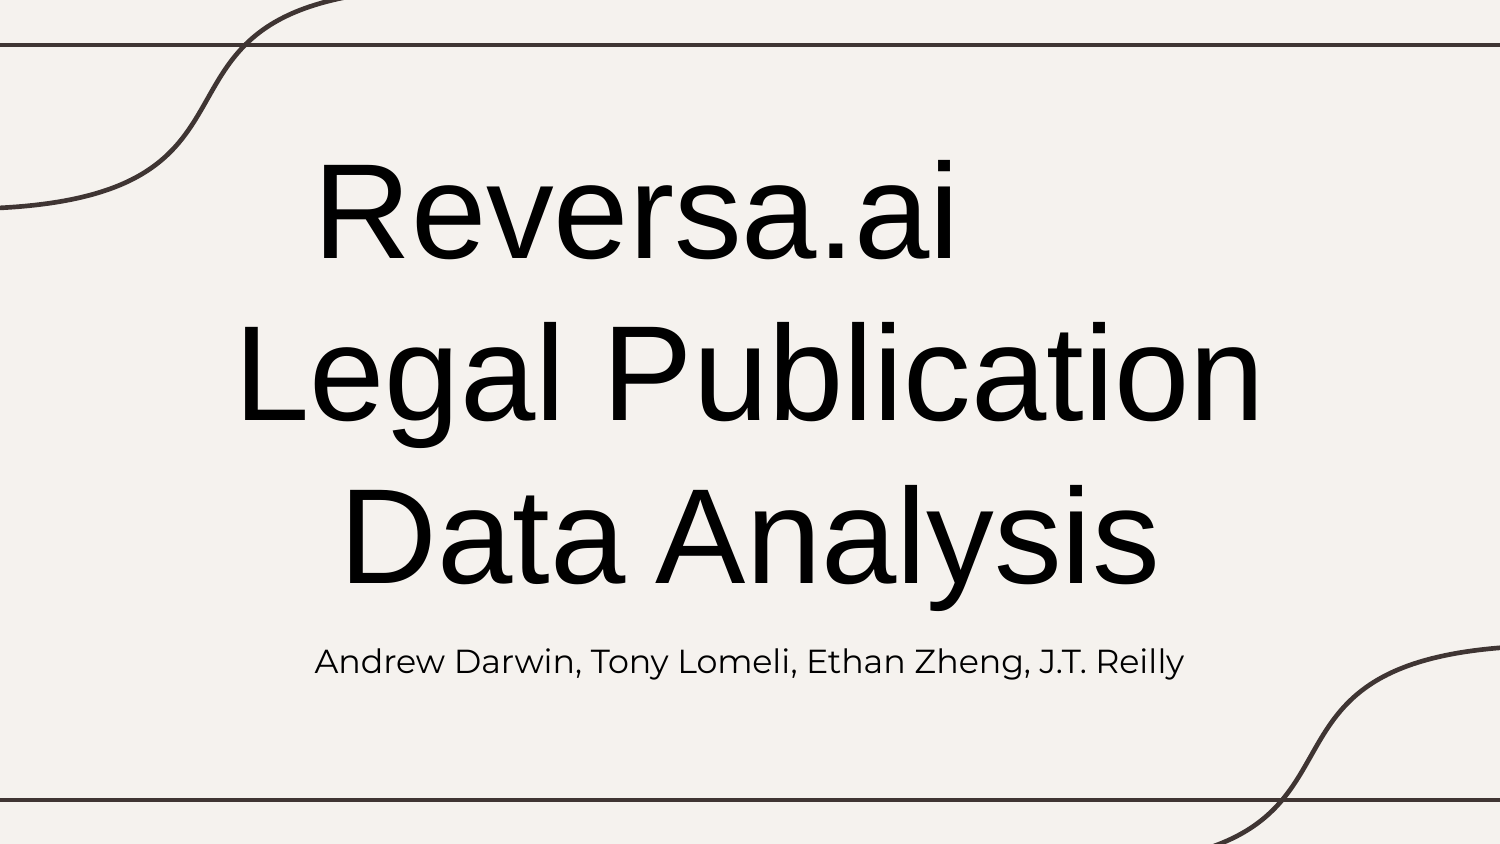

# Reversa.ai       Legal Publication Data Analysis
Andrew Darwin, Tony Lomeli, Ethan Zheng, J.T. Reilly